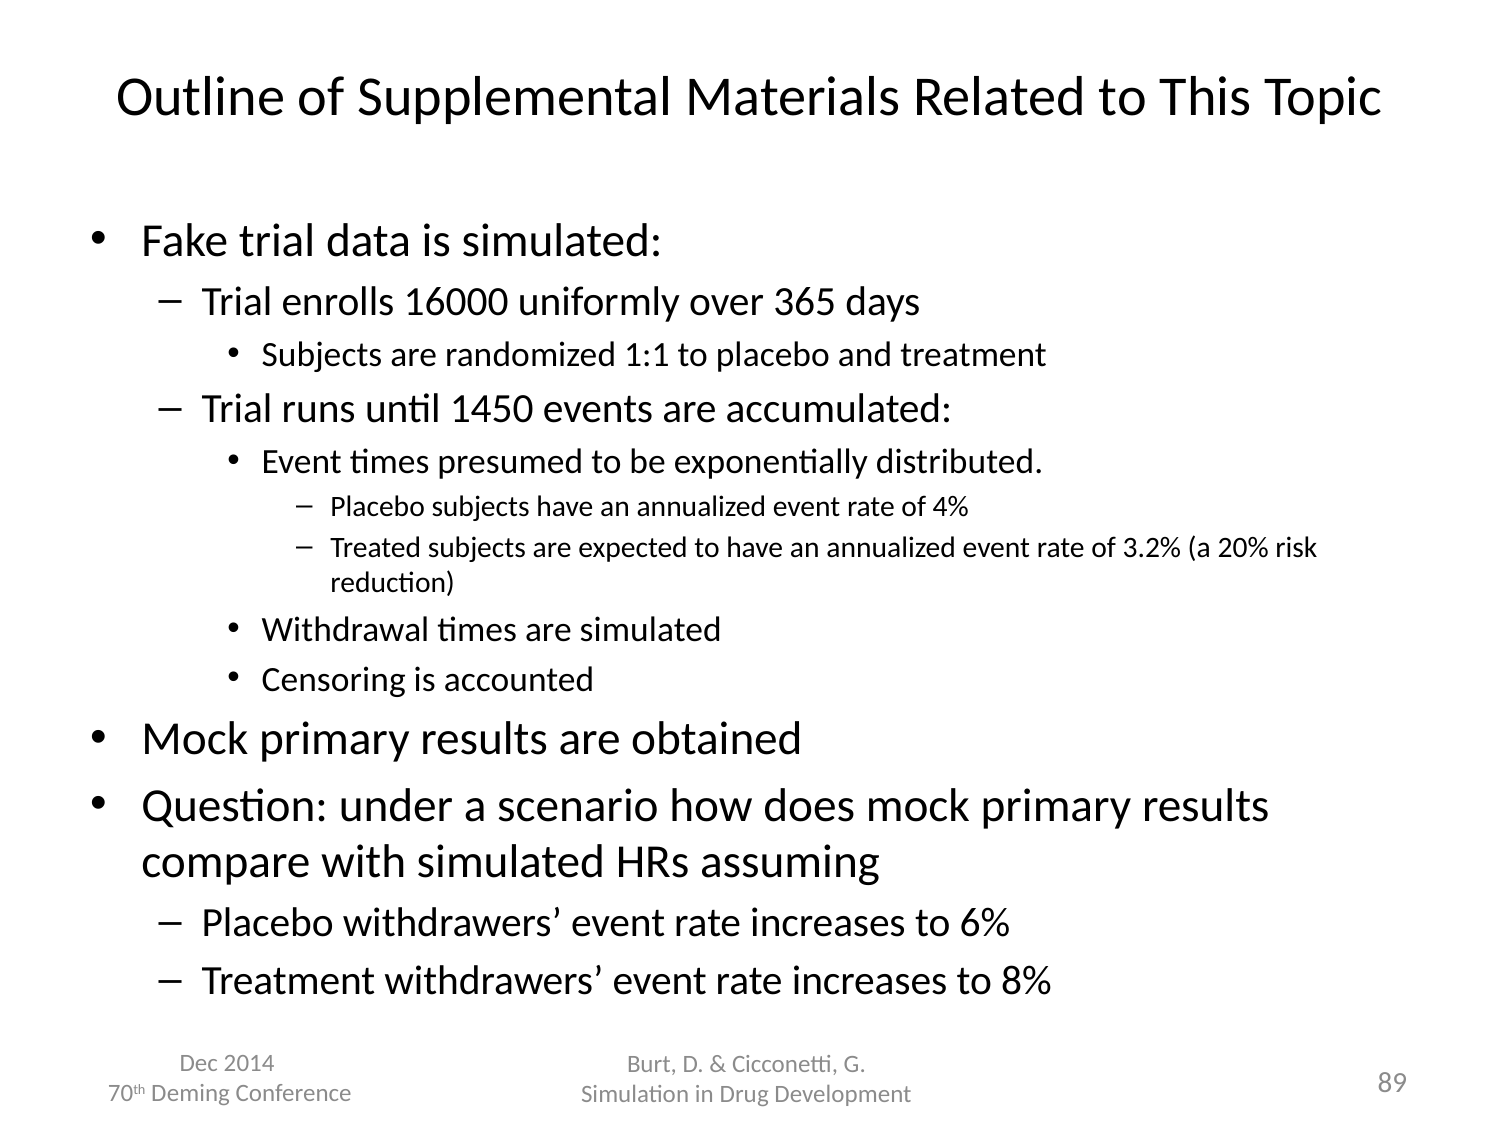

# Outline of Supplemental Materials Related to This Topic
Fake trial data is simulated:
Trial enrolls 16000 uniformly over 365 days
Subjects are randomized 1:1 to placebo and treatment
Trial runs until 1450 events are accumulated:
Event times presumed to be exponentially distributed.
Placebo subjects have an annualized event rate of 4%
Treated subjects are expected to have an annualized event rate of 3.2% (a 20% risk reduction)
Withdrawal times are simulated
Censoring is accounted
Mock primary results are obtained
Question: under a scenario how does mock primary results compare with simulated HRs assuming
Placebo withdrawers’ event rate increases to 6%
Treatment withdrawers’ event rate increases to 8%